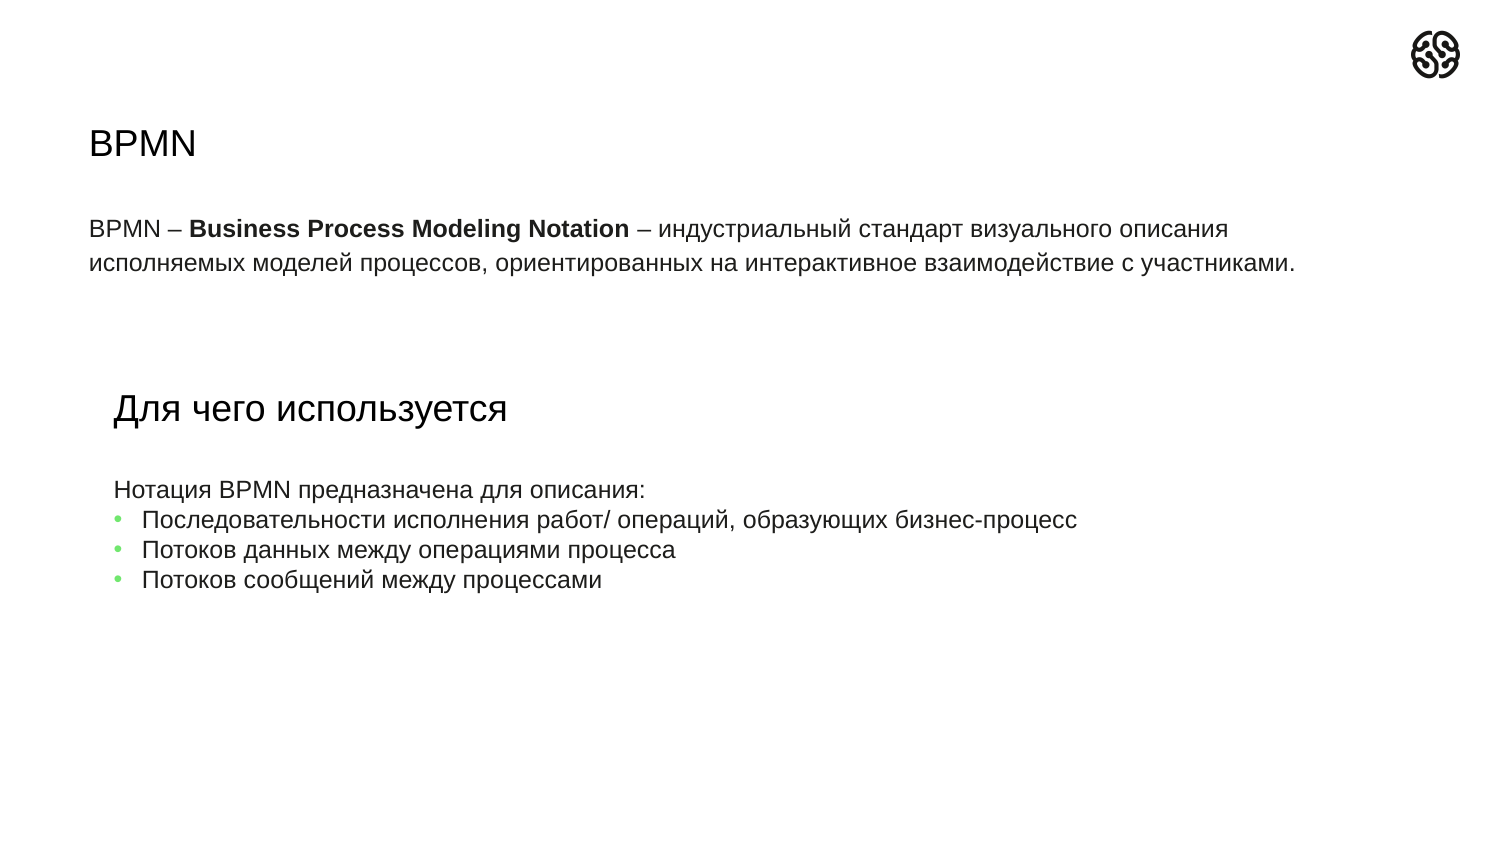

BPMN
BPMN – Business Process Modeling Notation – индустриальный стандарт визуального описания исполняемых моделей процессов, ориентированных на интерактивное взаимодействие с участниками.
Для чего используется

Нотация BPMN предназначена для описания:
Последовательности исполнения работ/ операций, образующих бизнес-процесс
Потоков данных между операциями процесса
Потоков сообщений между процессами